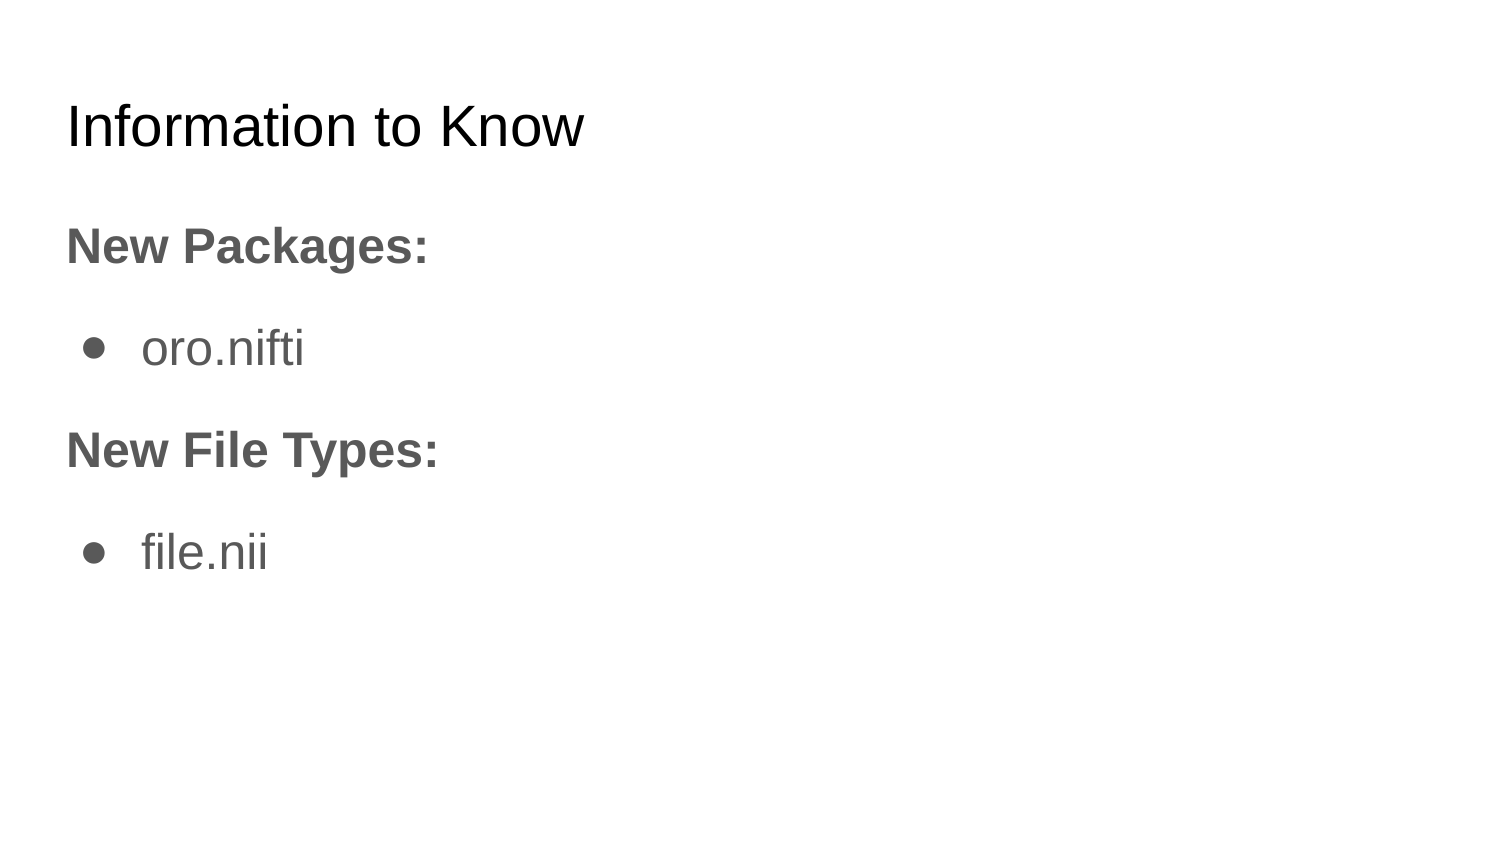

# Information to Know
New Packages:
oro.nifti
New File Types:
file.nii